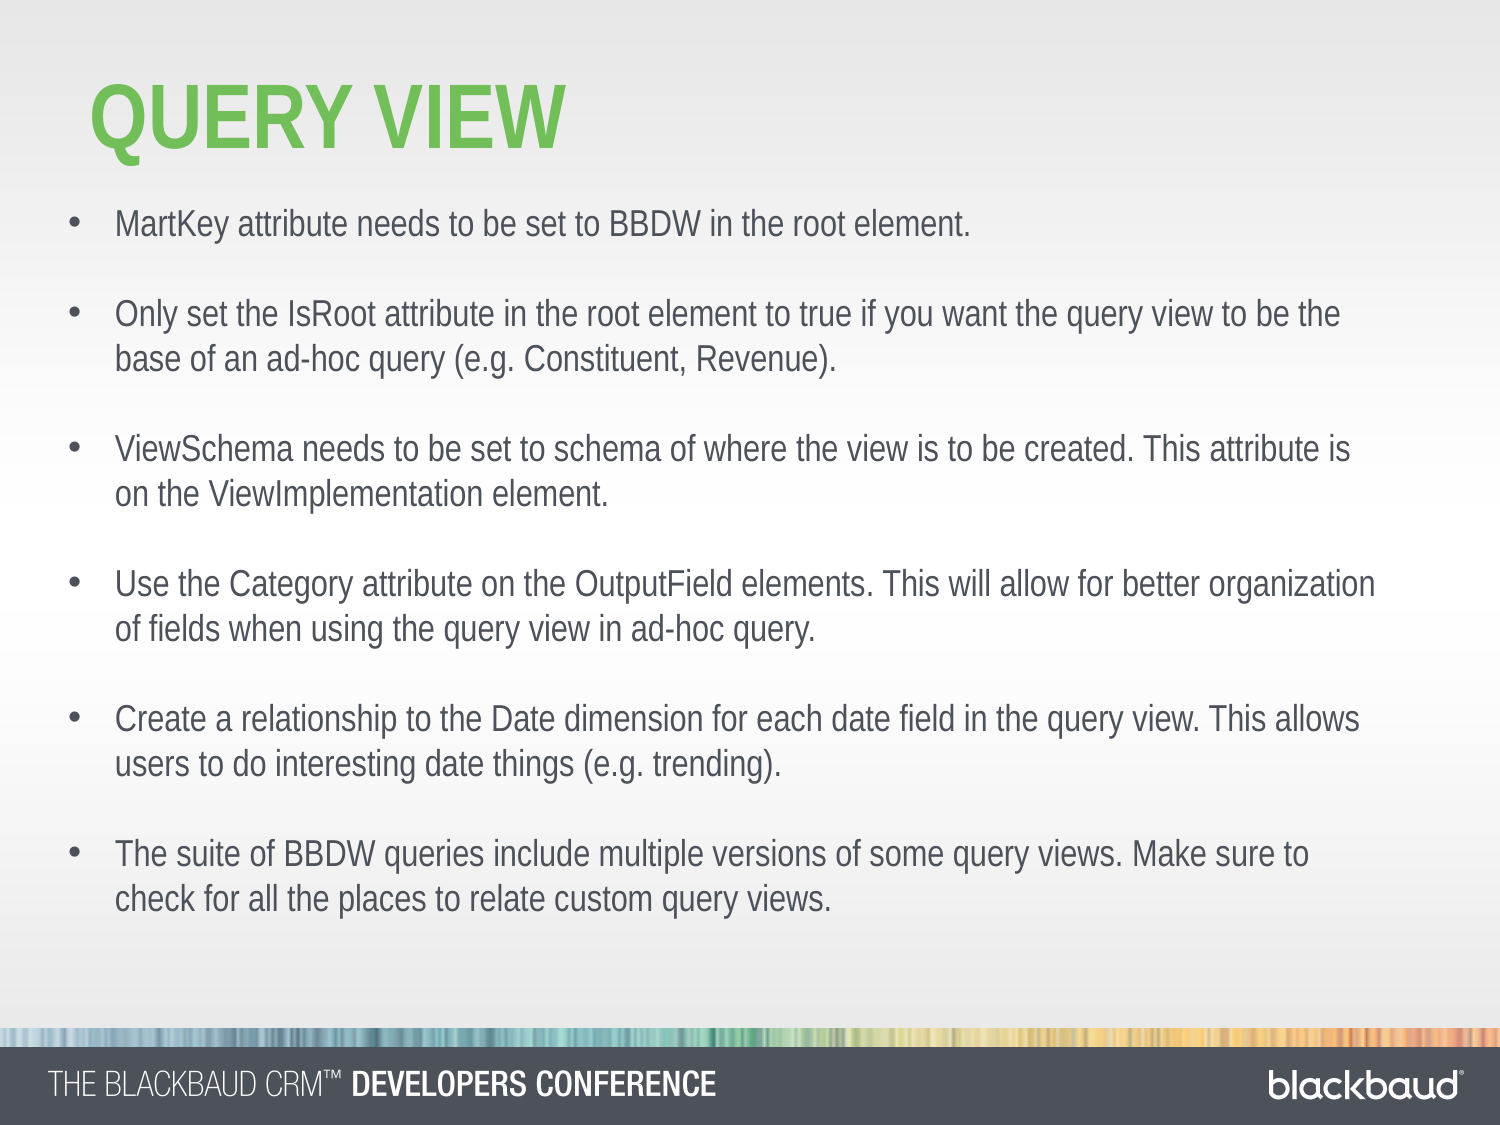

Query View
MartKey attribute needs to be set to BBDW in the root element.

Only set the IsRoot attribute in the root element to true if you want the query view to be the base of an ad-hoc query (e.g. Constituent, Revenue).

ViewSchema needs to be set to schema of where the view is to be created. This attribute is on the ViewImplementation element.

Use the Category attribute on the OutputField elements. This will allow for better organization of fields when using the query view in ad-hoc query.

Create a relationship to the Date dimension for each date field in the query view. This allows users to do interesting date things (e.g. trending).

The suite of BBDW queries include multiple versions of some query views. Make sure to check for all the places to relate custom query views.